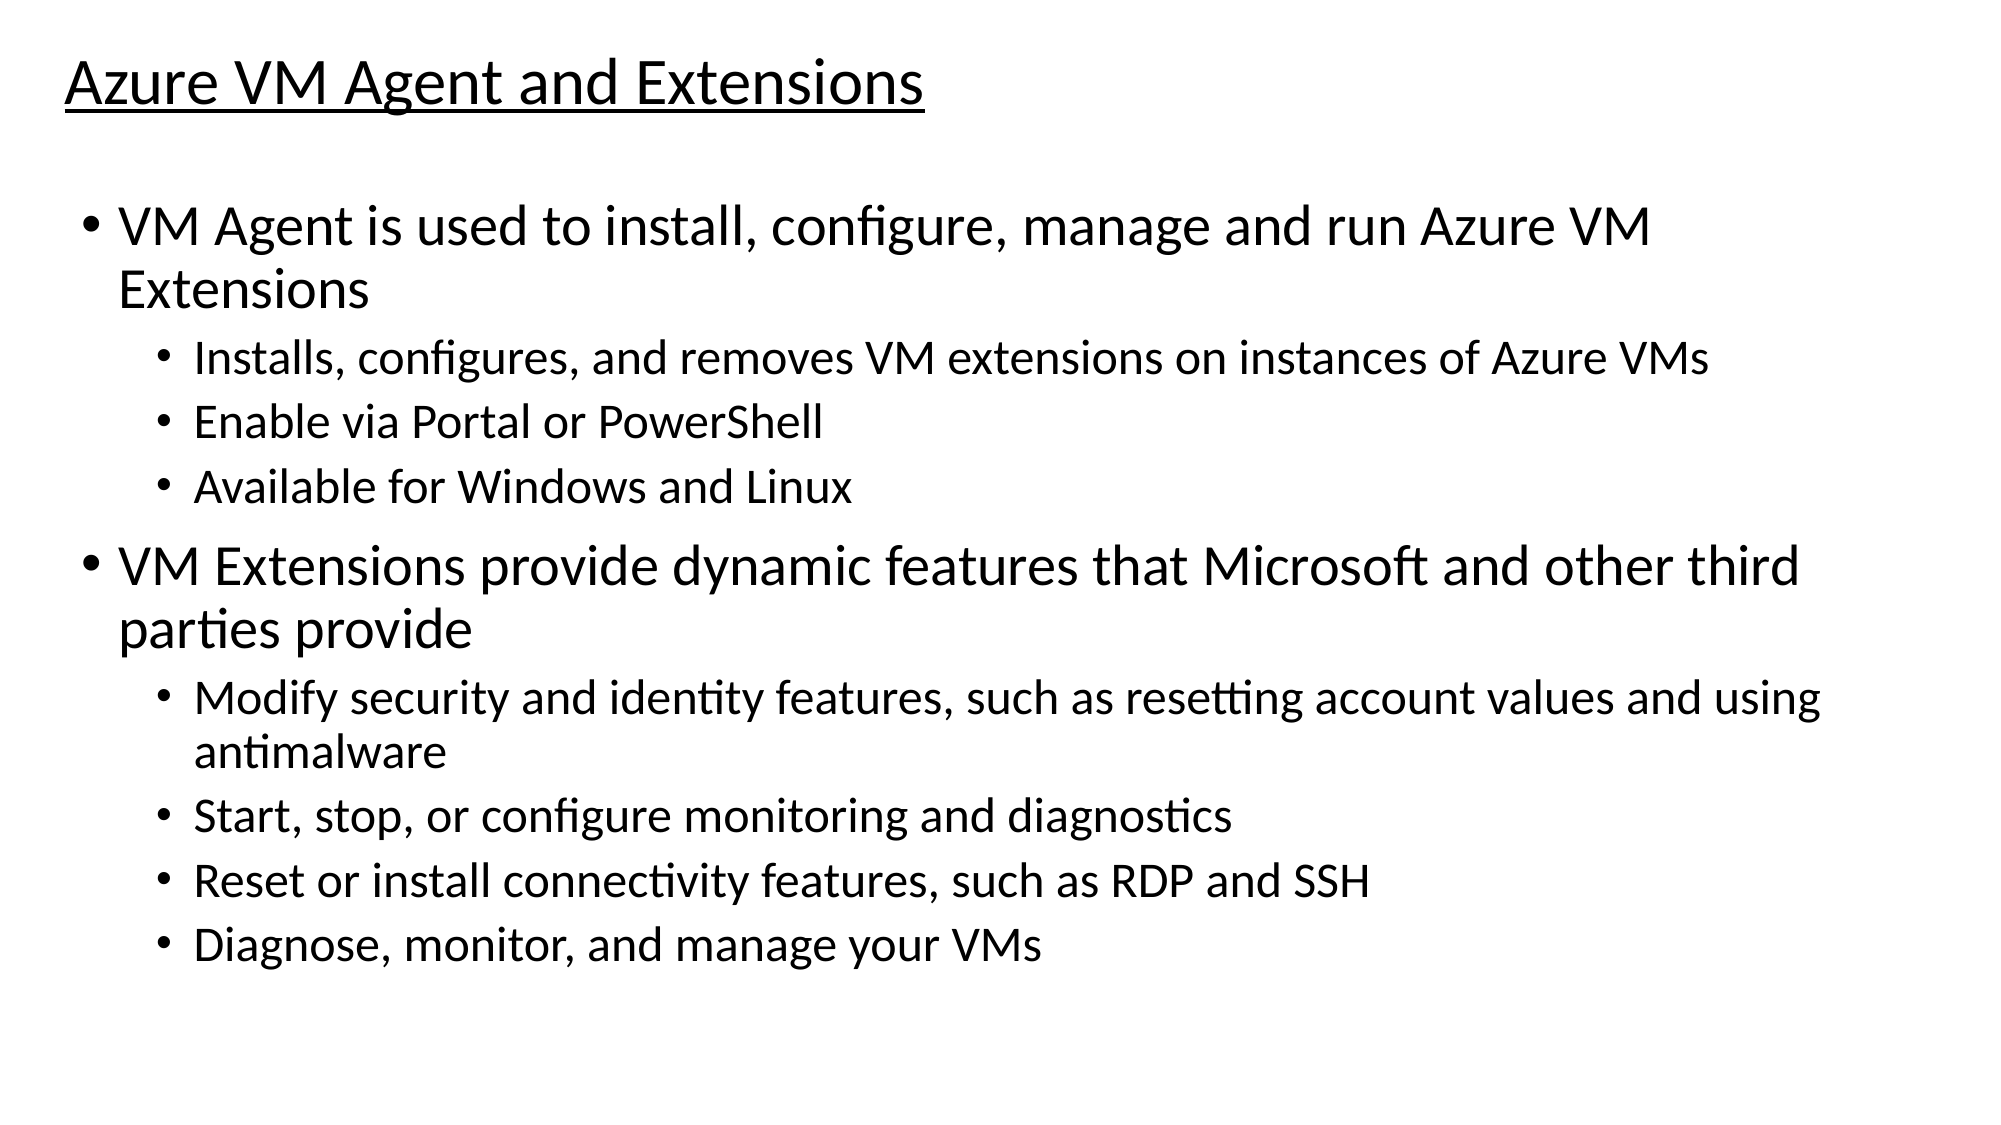

# Azure VM Agent and Extensions
VM Agent is used to install, configure, manage and run Azure VM Extensions
Installs, configures, and removes VM extensions on instances of Azure VMs
Enable via Portal or PowerShell
Available for Windows and Linux
VM Extensions provide dynamic features that Microsoft and other third parties provide
Modify security and identity features, such as resetting account values and using antimalware
Start, stop, or configure monitoring and diagnostics
Reset or install connectivity features, such as RDP and SSH
Diagnose, monitor, and manage your VMs